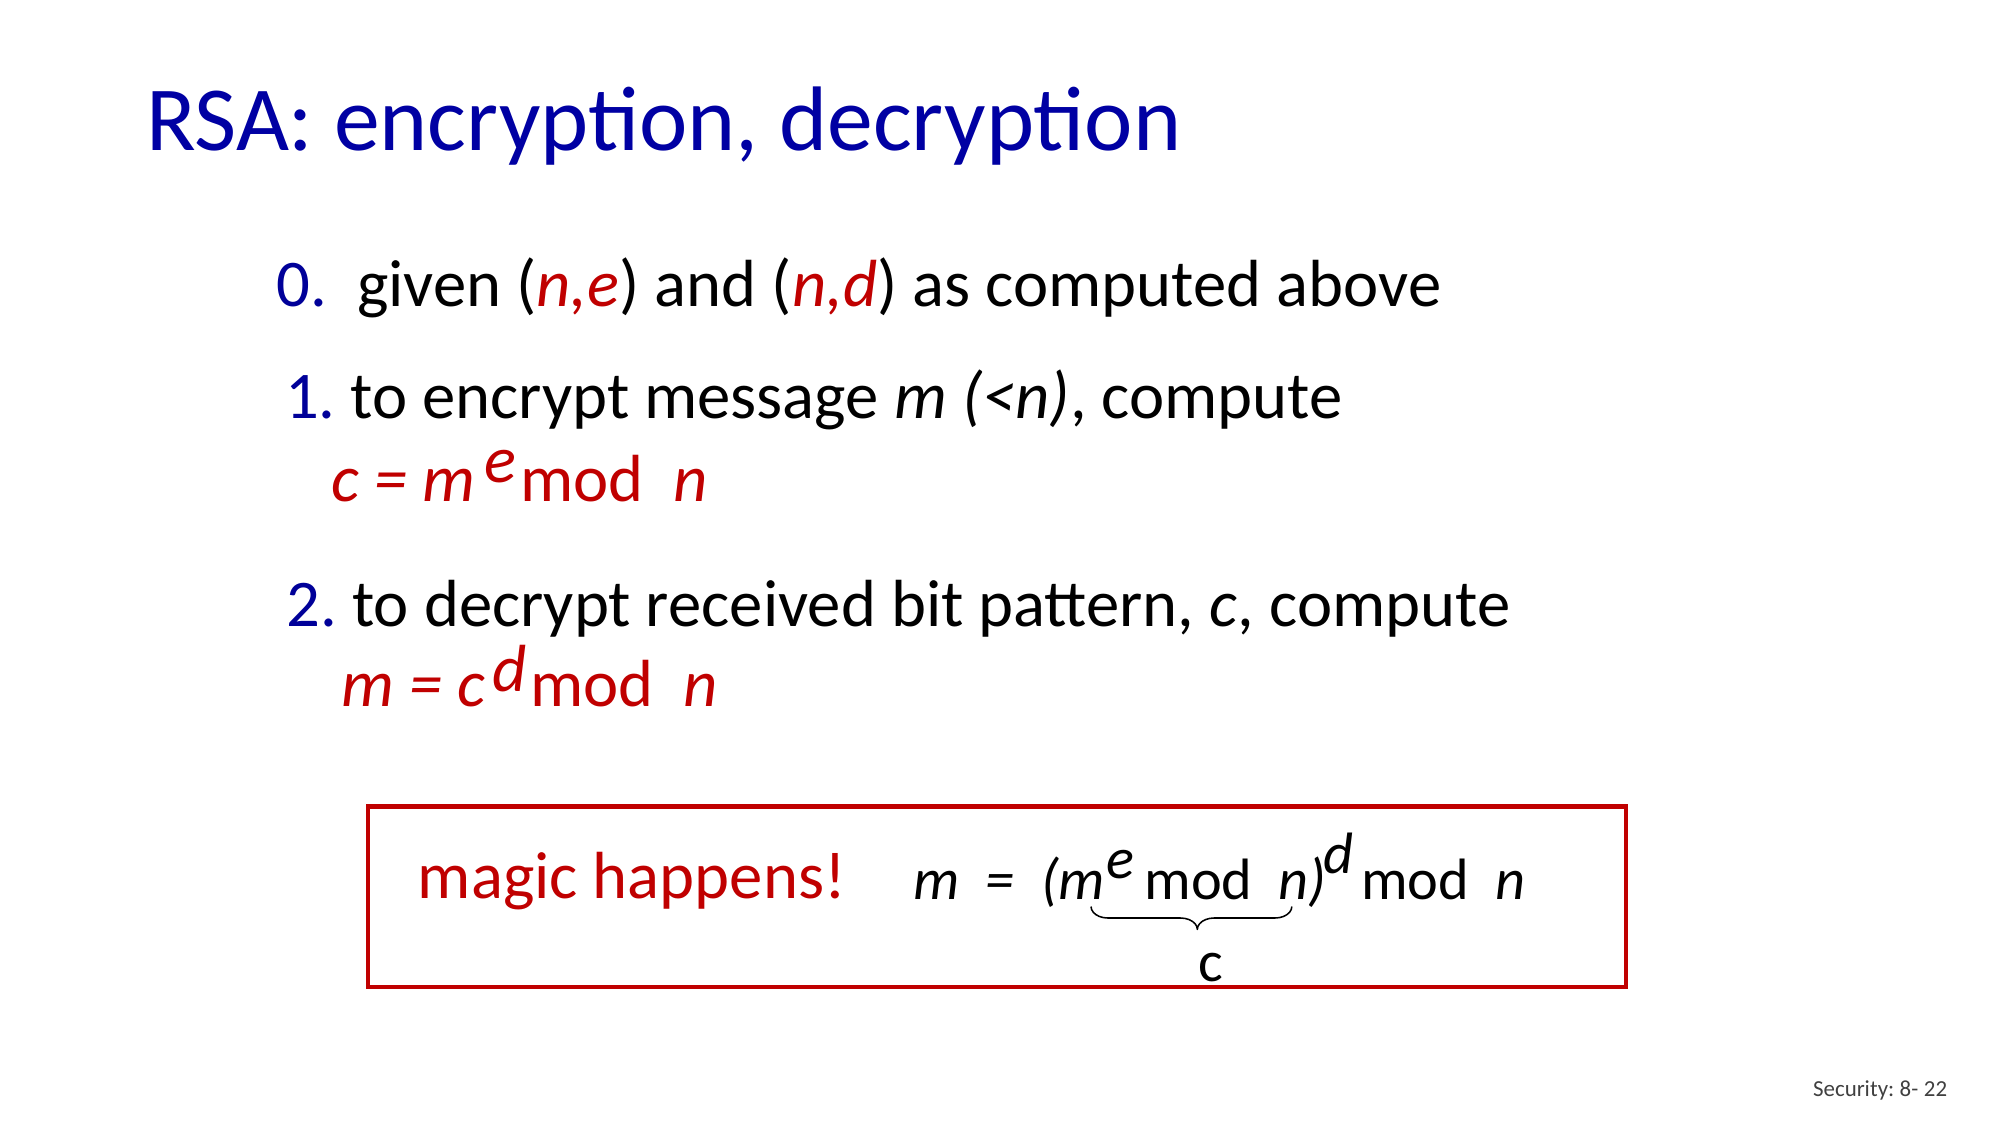

# RSA: encryption, decryption
0.  given (n,e) and (n,d) as computed above
1. to encrypt message m (<n), compute

e
c = m   mod  n
2. to decrypt received bit pattern, c, compute
d
m = c   mod  n

d
e
m  =  (m   mod  n)
 mod  n

magic happens!
c
Security: 8- 22